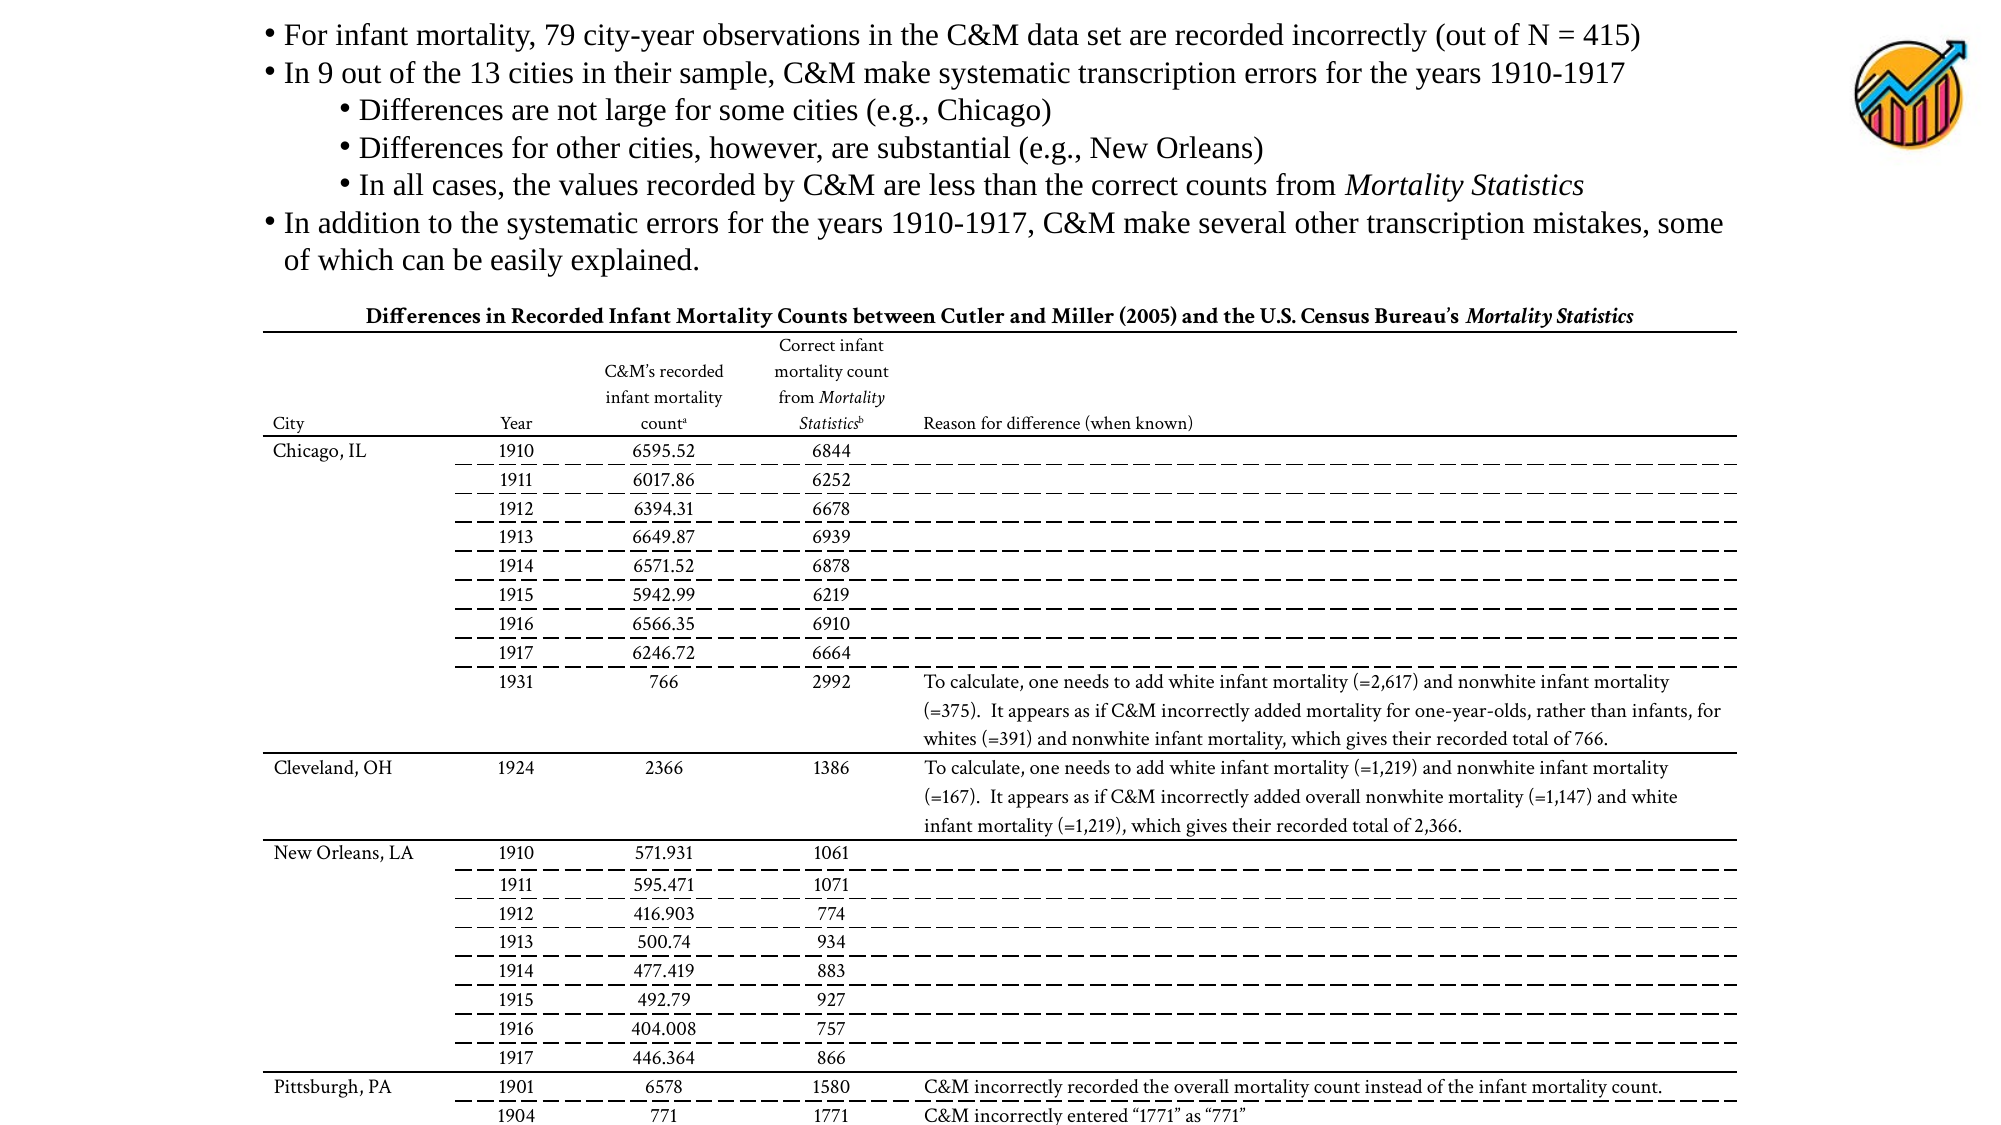

For infant mortality, 79 city-year observations in the C&M data set are recorded incorrectly (out of N = 415)
In 9 out of the 13 cities in their sample, C&M make systematic transcription errors for the years 1910-1917
Differences are not large for some cities (e.g., Chicago)
Differences for other cities, however, are substantial (e.g., New Orleans)
In all cases, the values recorded by C&M are less than the correct counts from Mortality Statistics
In addition to the systematic errors for the years 1910-1917, C&M make several other transcription mistakes, some of which can be easily explained.
| Differences in Recorded Infant Mortality Counts between Cutler and Miller (2005) and the U.S. Census Bureau’s Mortality Statistics |  |  |  |  |
| --- | --- | --- | --- | --- |
| City | Year | C&M’s recorded infant mortality counta | Correct infant mortality count from Mortality Statisticsb | Reason for difference (when known) |
| Chicago, IL | 1910 | 6595.52 | 6844 |  |
|  | 1911 | 6017.86 | 6252 |  |
|  | 1912 | 6394.31 | 6678 |  |
|  | 1913 | 6649.87 | 6939 |  |
|  | 1914 | 6571.52 | 6878 |  |
|  | 1915 | 5942.99 | 6219 |  |
|  | 1916 | 6566.35 | 6910 |  |
|  | 1917 | 6246.72 | 6664 |  |
|  | 1931 | 766 | 2992 | To calculate, one needs to add white infant mortality (=2,617) and nonwhite infant mortality (=375). It appears as if C&M incorrectly added mortality for one-year-olds, rather than infants, for whites (=391) and nonwhite infant mortality, which gives their recorded total of 766. |
| Cleveland, OH | 1924 | 2366 | 1386 | To calculate, one needs to add white infant mortality (=1,219) and nonwhite infant mortality (=167). It appears as if C&M incorrectly added overall nonwhite mortality (=1,147) and white infant mortality (=1,219), which gives their recorded total of 2,366. |
| New Orleans, LA | 1910 | 571.931 | 1061 |  |
|  | 1911 | 595.471 | 1071 |  |
|  | 1912 | 416.903 | 774 |  |
|  | 1913 | 500.74 | 934 |  |
|  | 1914 | 477.419 | 883 |  |
|  | 1915 | 492.79 | 927 |  |
|  | 1916 | 404.008 | 757 |  |
|  | 1917 | 446.364 | 866 |  |
| Pittsburgh, PA | 1901 | 6578 | 1580 | C&M incorrectly recorded the overall mortality count instead of the infant mortality count. |
|  | 1904 | 771 | 1771 | C&M incorrectly entered “1771” as “771” |